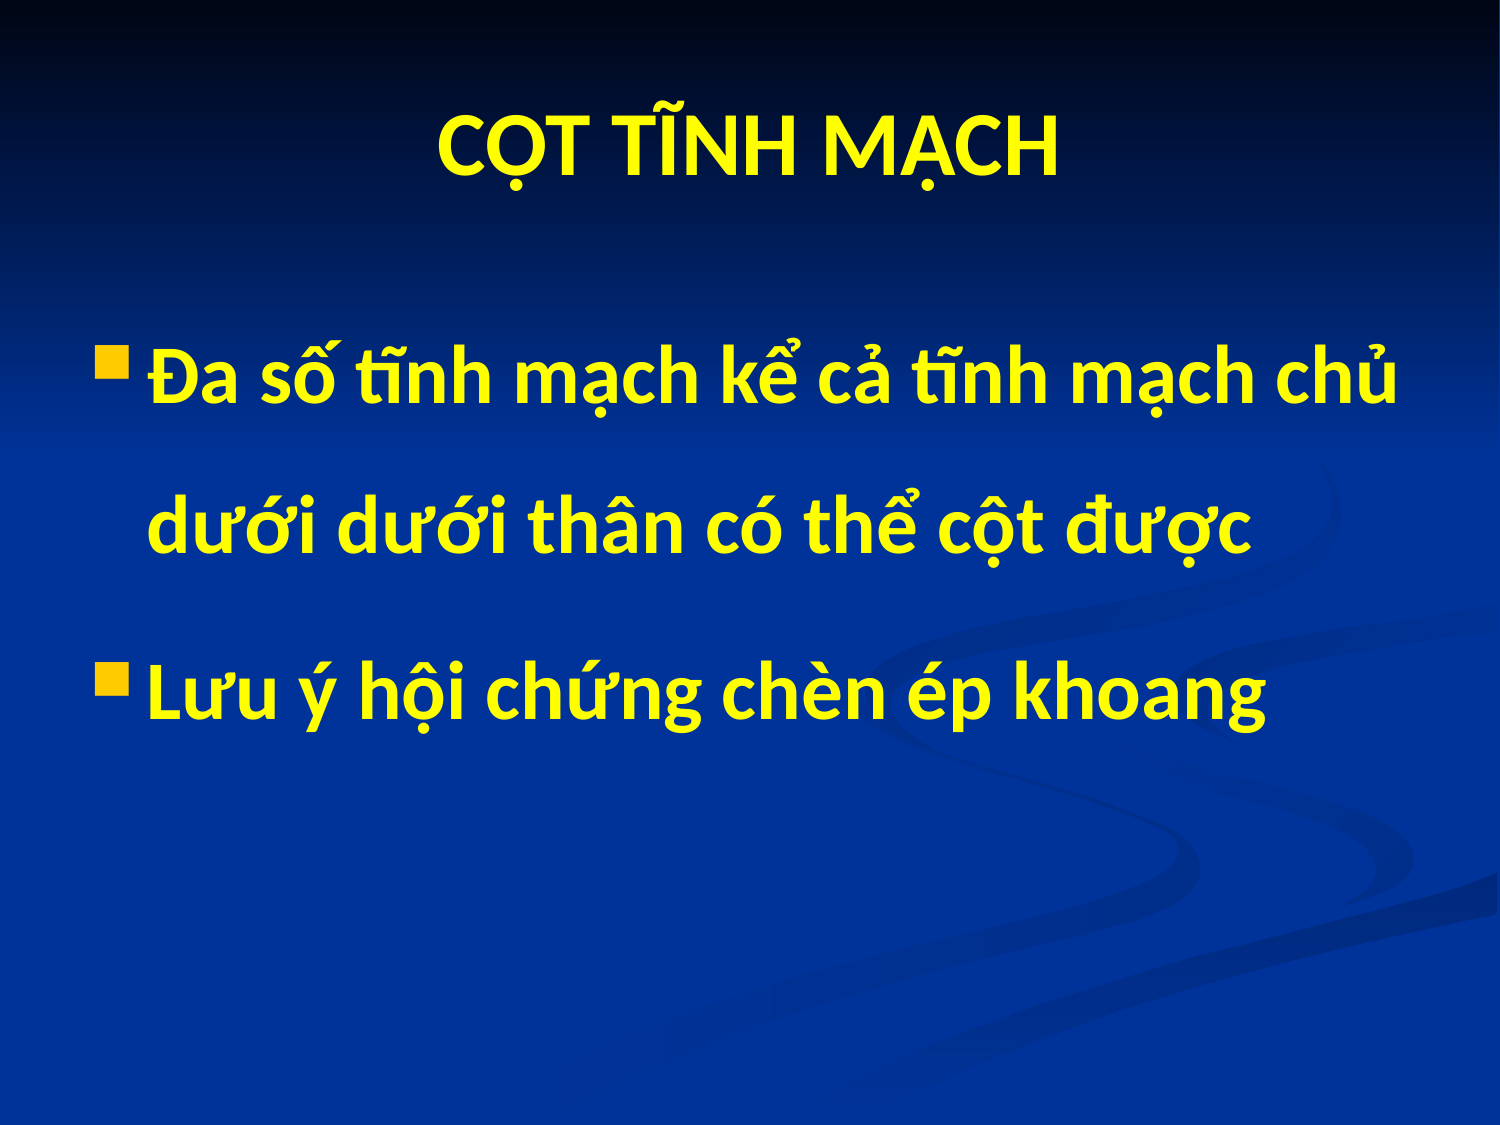

# CỘT TĨNH MẠCH
Đa số tĩnh mạch kể cả tĩnh mạch chủ dưới dưới thân có thể cột được
Lưu ý hội chứng chèn ép khoang